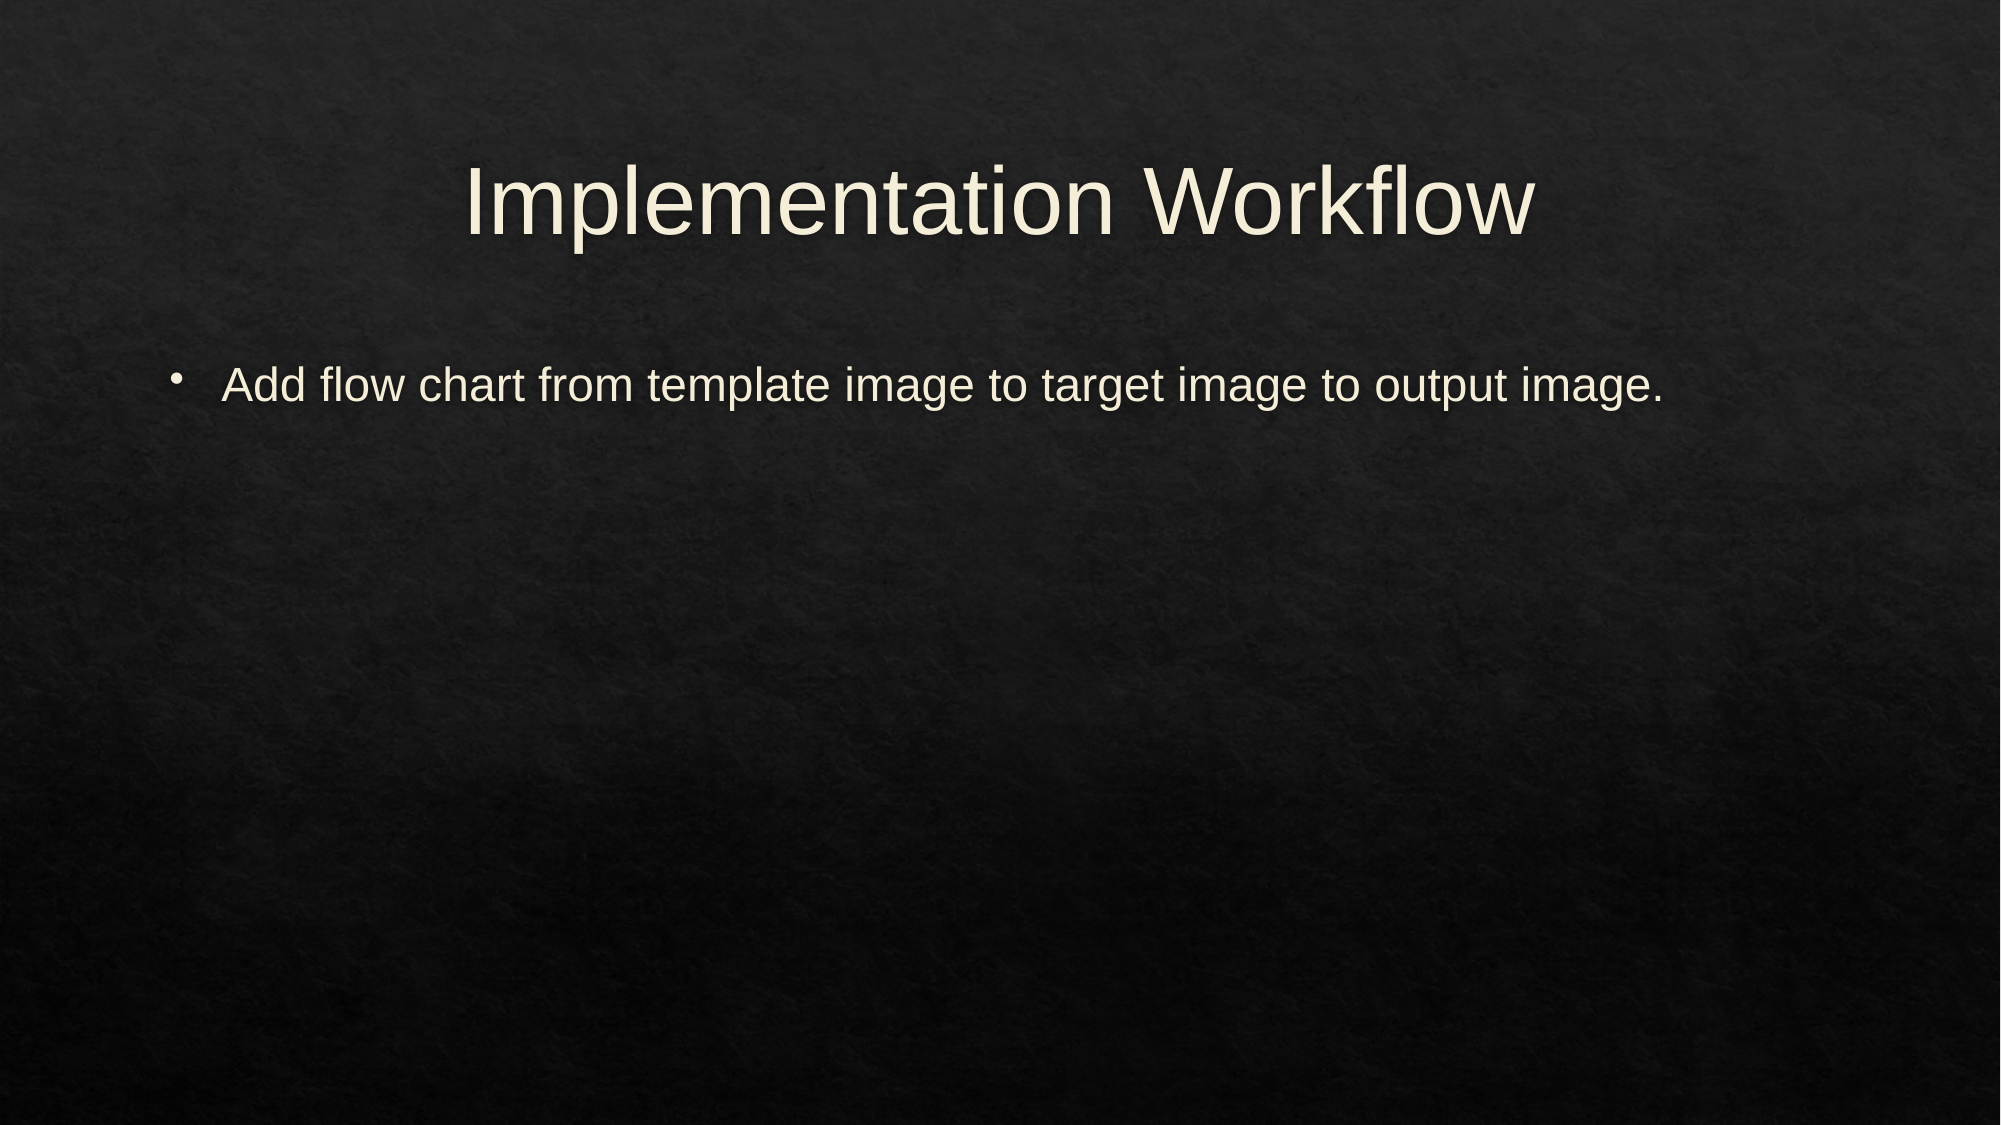

# Implementation Workflow
Add flow chart from template image to target image to output image.